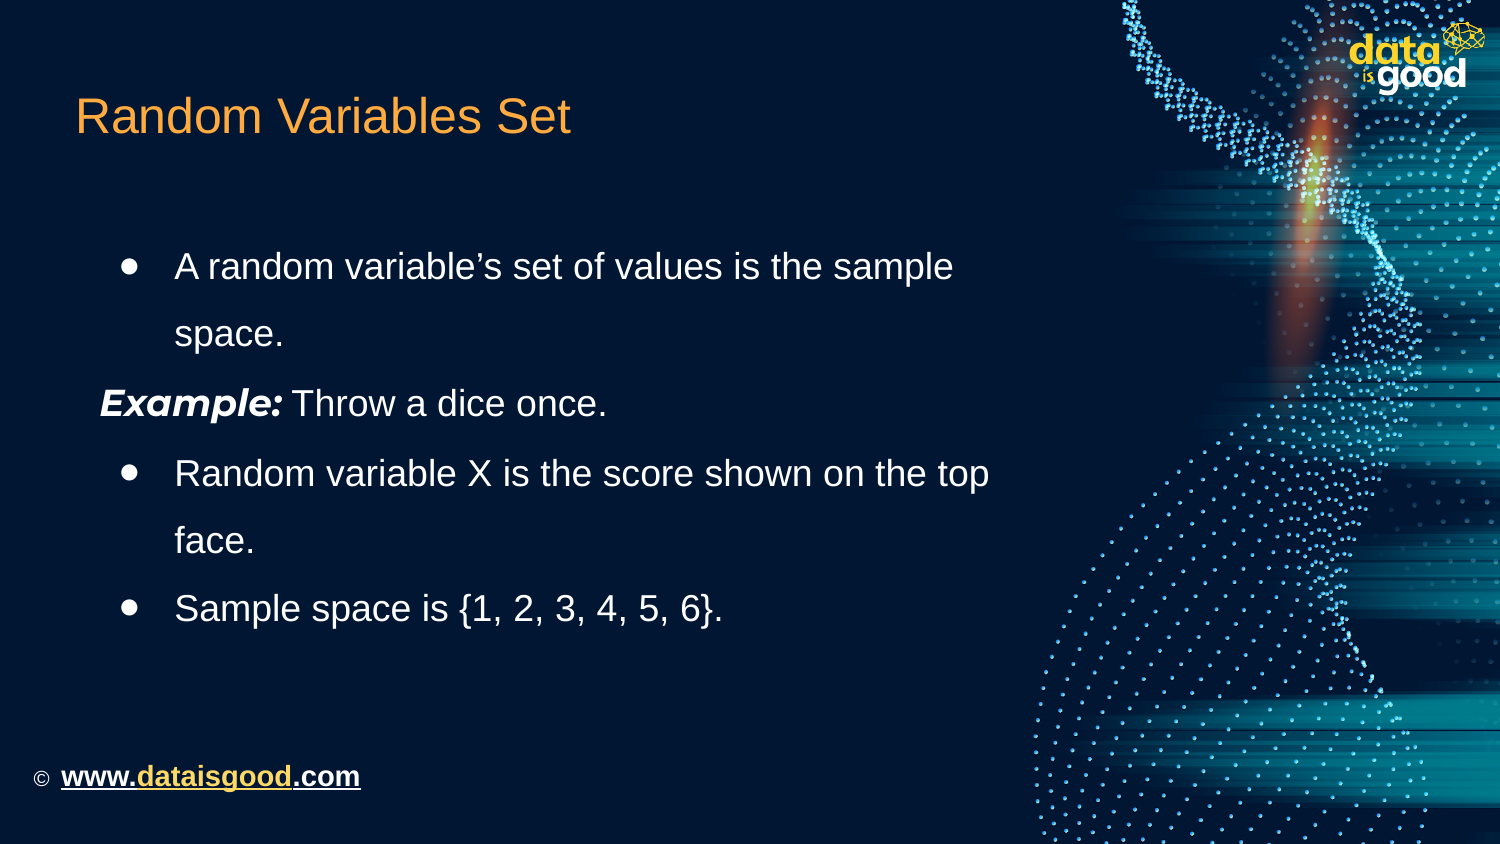

# Random Variables Set
A random variable’s set of values is the sample space.
Example: Throw a dice once.
Random variable X is the score shown on the top face.
Sample space is {1, 2, 3, 4, 5, 6}.